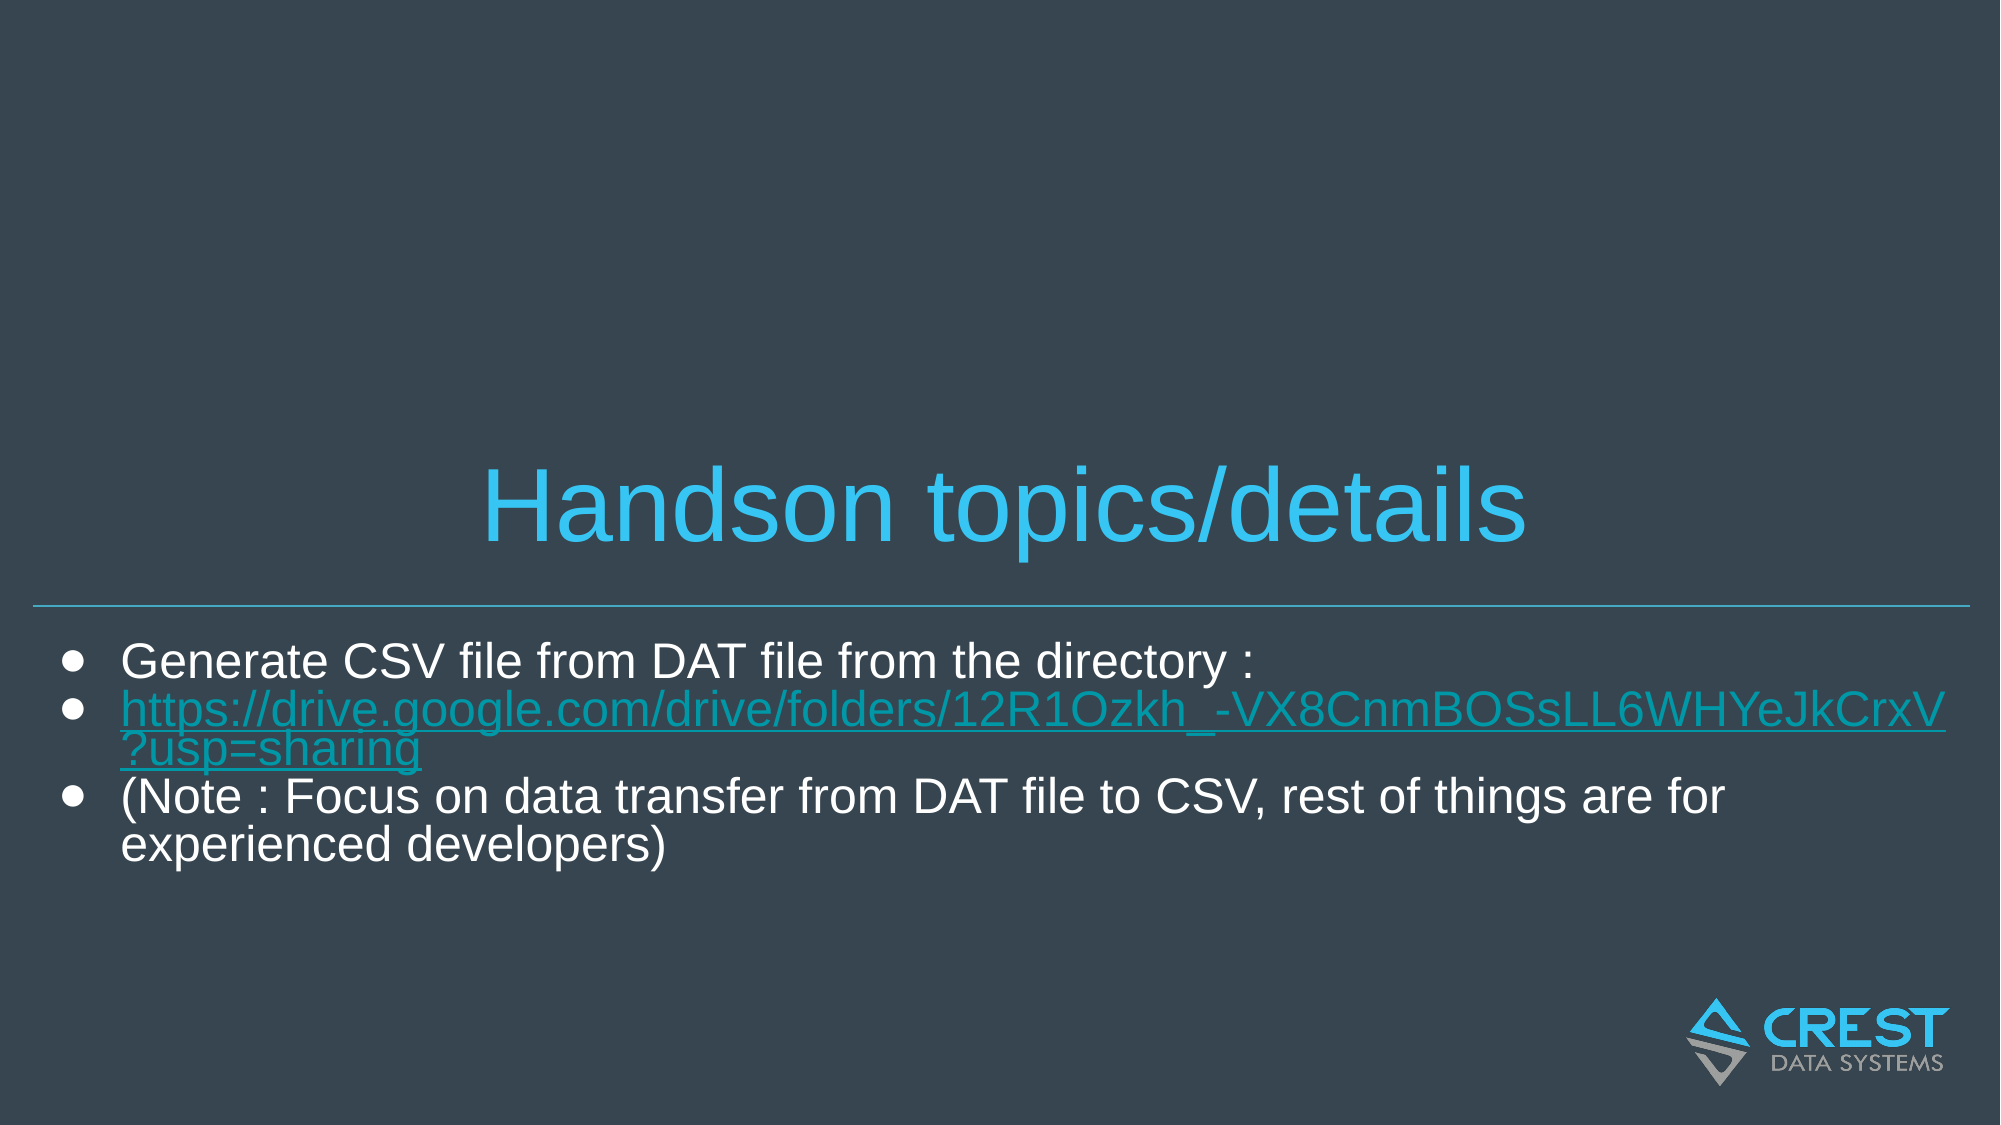

# Handson topics/details
Generate CSV file from DAT file from the directory :
https://drive.google.com/drive/folders/12R1Ozkh_-VX8CnmBOSsLL6WHYeJkCrxV?usp=sharing
(Note : Focus on data transfer from DAT file to CSV, rest of things are for experienced developers)